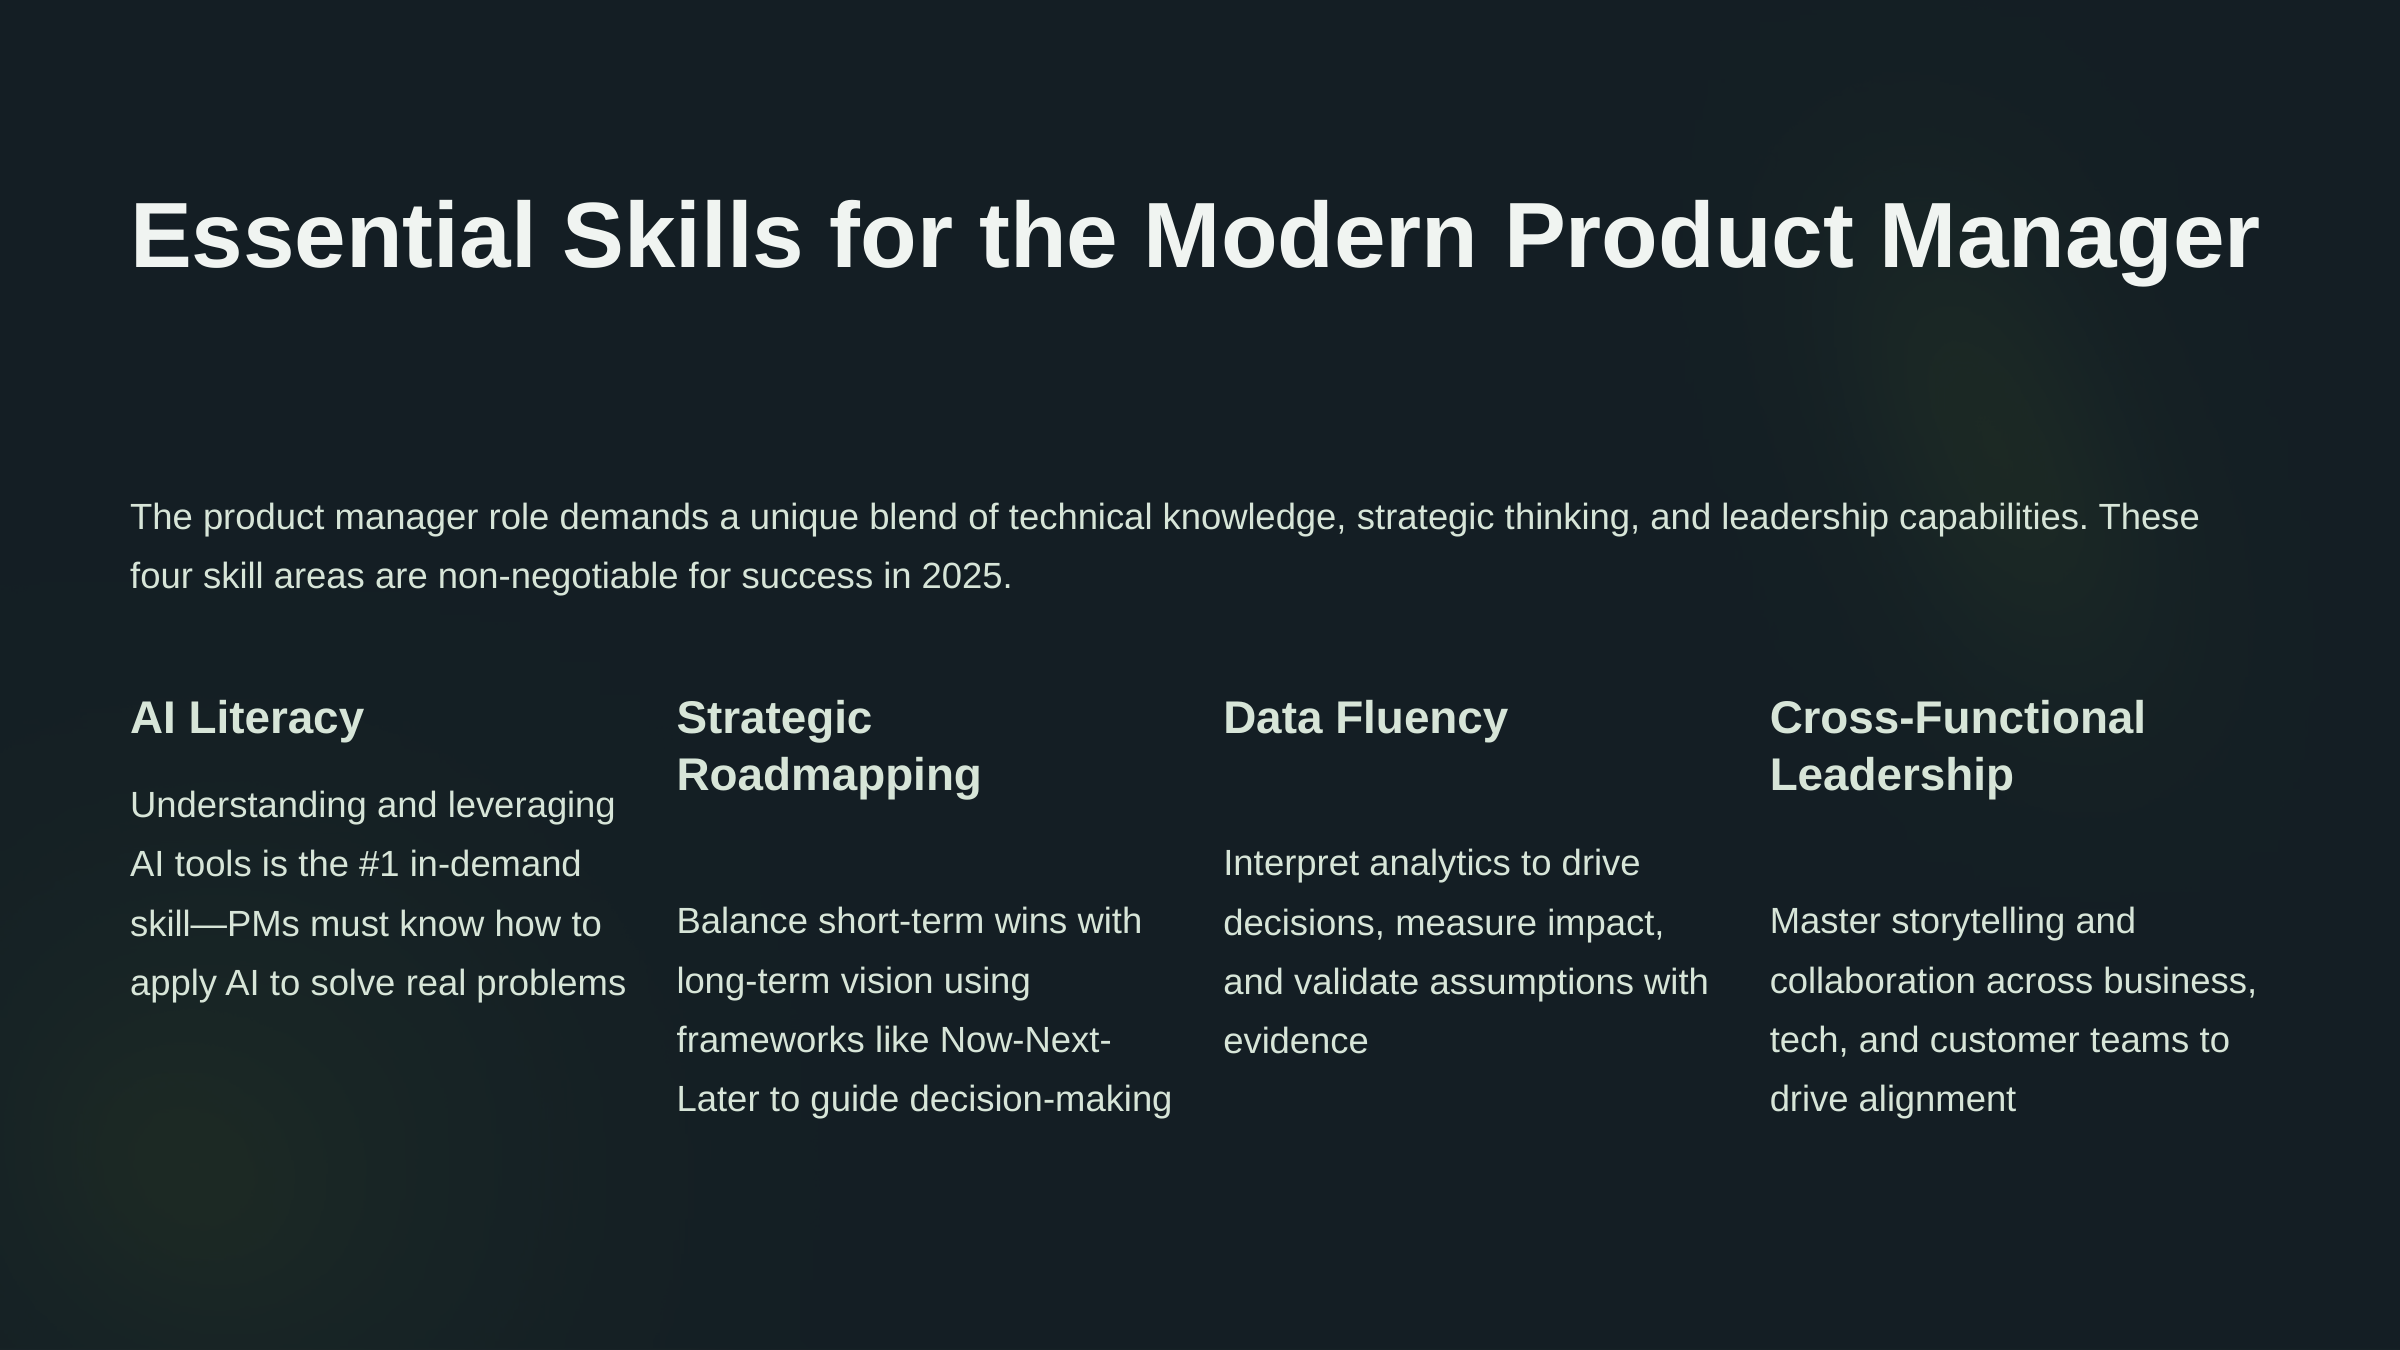

Essential Skills for the Modern Product Manager
The product manager role demands a unique blend of technical knowledge, strategic thinking, and leadership capabilities. These four skill areas are non-negotiable for success in 2025.
AI Literacy
Strategic Roadmapping
Data Fluency
Cross-Functional Leadership
Understanding and leveraging AI tools is the #1 in-demand skill—PMs must know how to apply AI to solve real problems
Interpret analytics to drive decisions, measure impact, and validate assumptions with evidence
Balance short-term wins with long-term vision using frameworks like Now-Next-Later to guide decision-making
Master storytelling and collaboration across business, tech, and customer teams to drive alignment